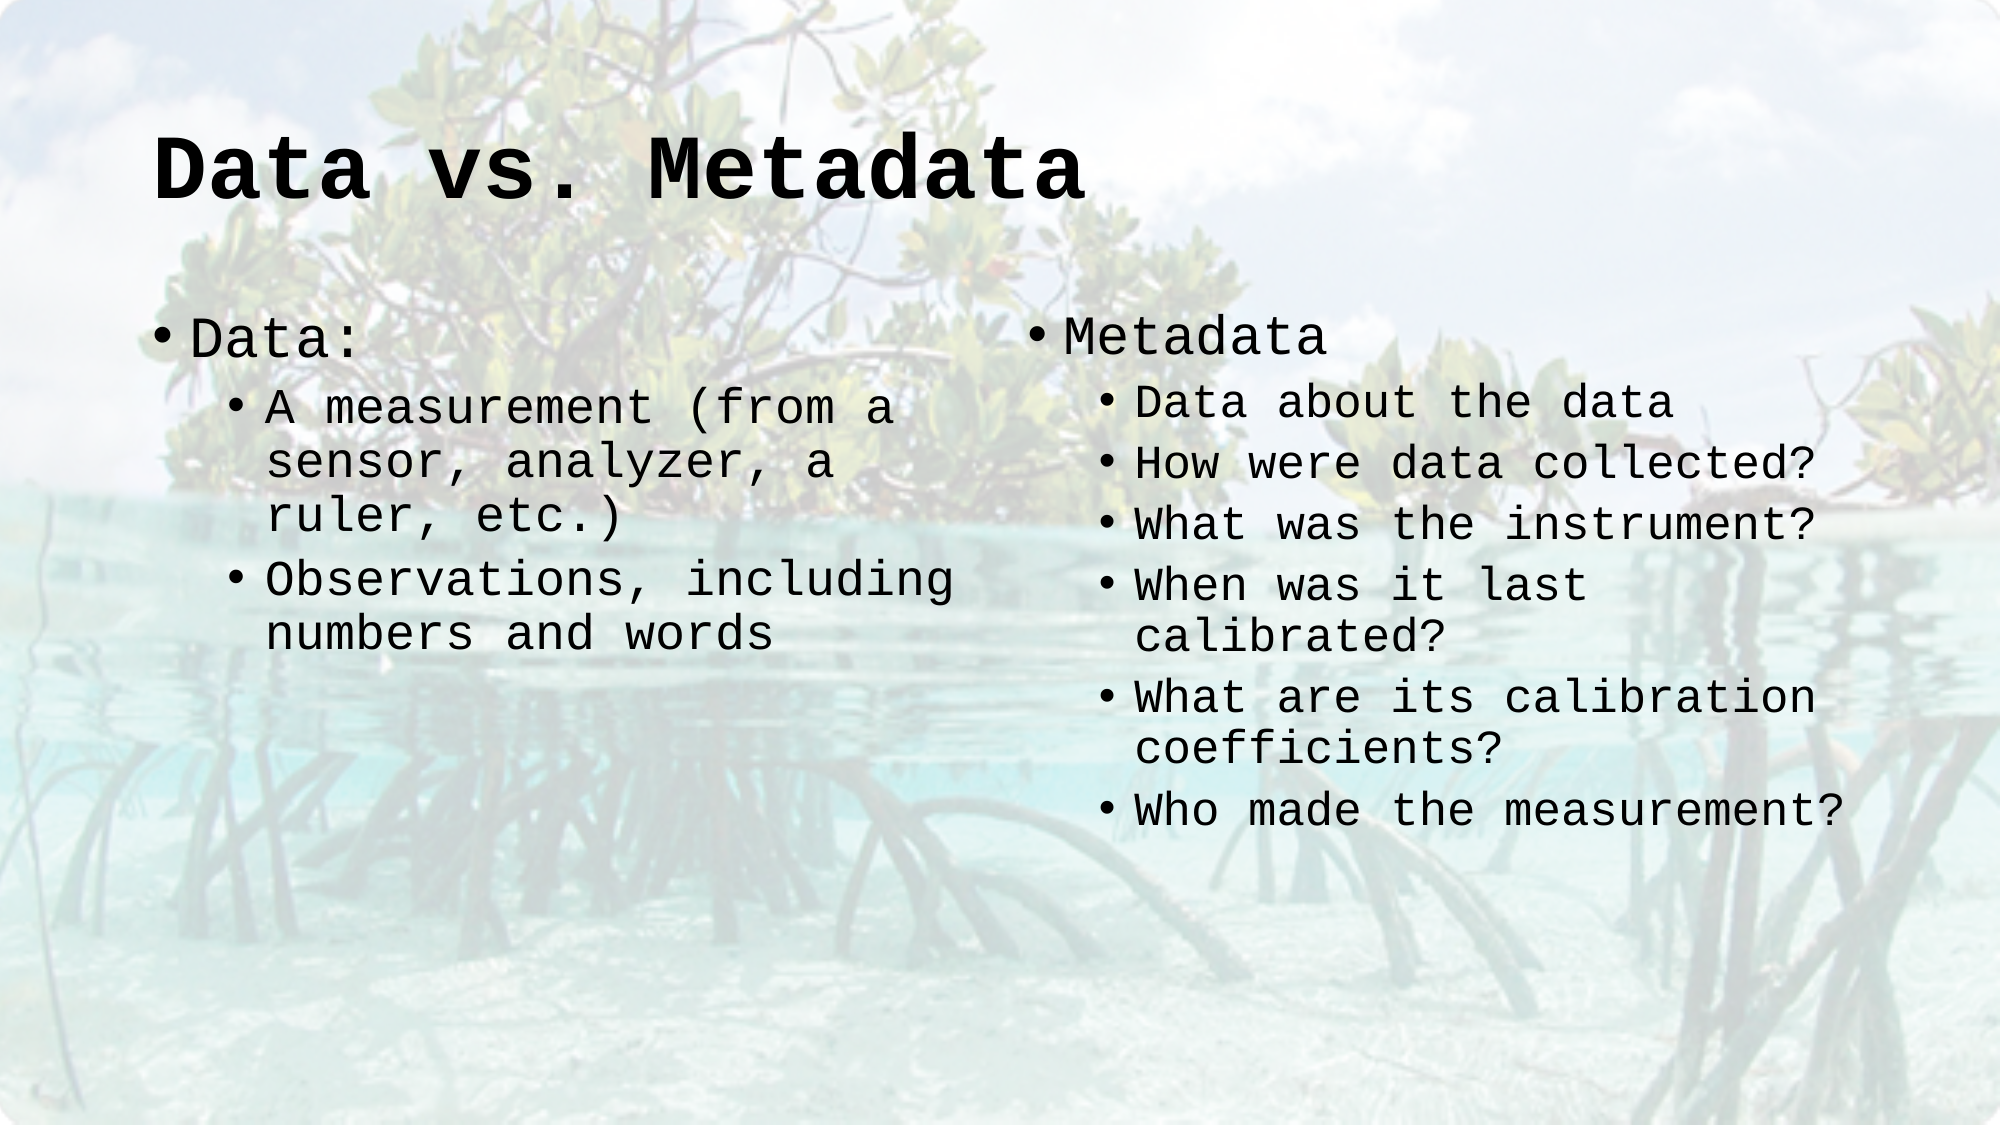

# Data vs. Metadata
Data:
A measurement (from a sensor, analyzer, a ruler, etc.)
Observations, including numbers and words
Metadata
Data about the data
How were data collected?
What was the instrument?
When was it last calibrated?
What are its calibration coefficients?
Who made the measurement?